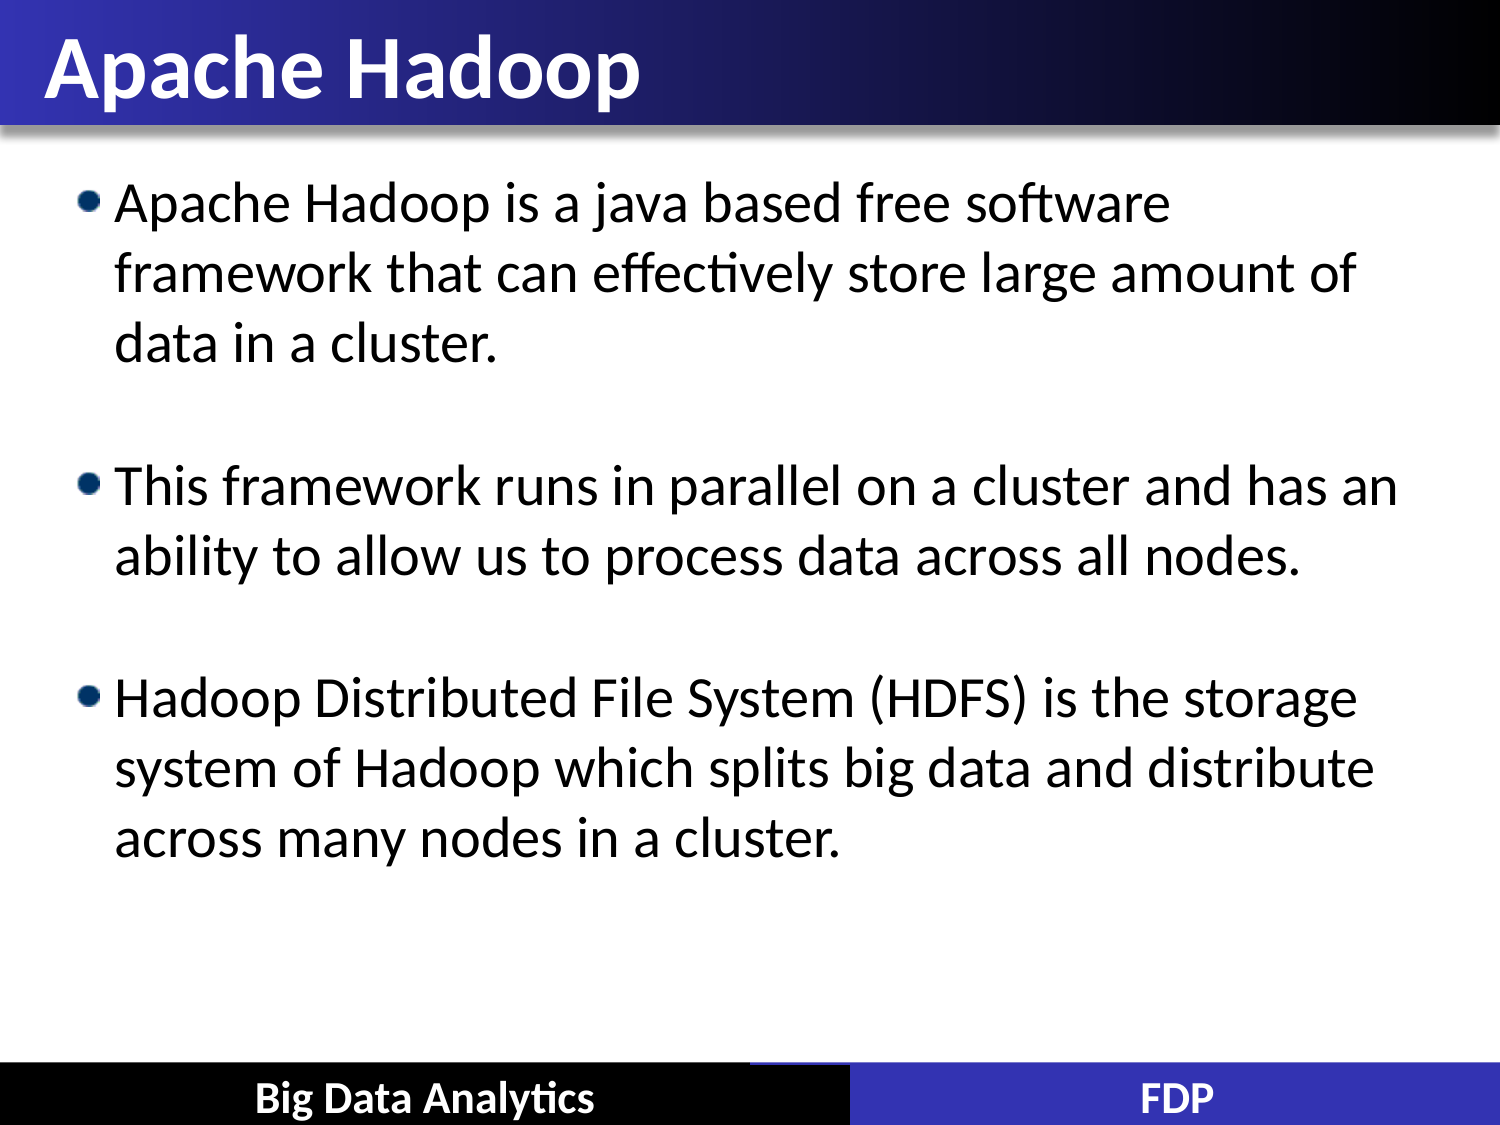

# Apache Hadoop
Apache Hadoop is a java based free software framework that can effectively store large amount of data in a cluster.

This framework runs in parallel on a cluster and has an ability to allow us to process data across all nodes.

Hadoop Distributed File System (HDFS) is the storage system of Hadoop which splits big data and distribute across many nodes in a cluster.

Big Data Analytics
FDP